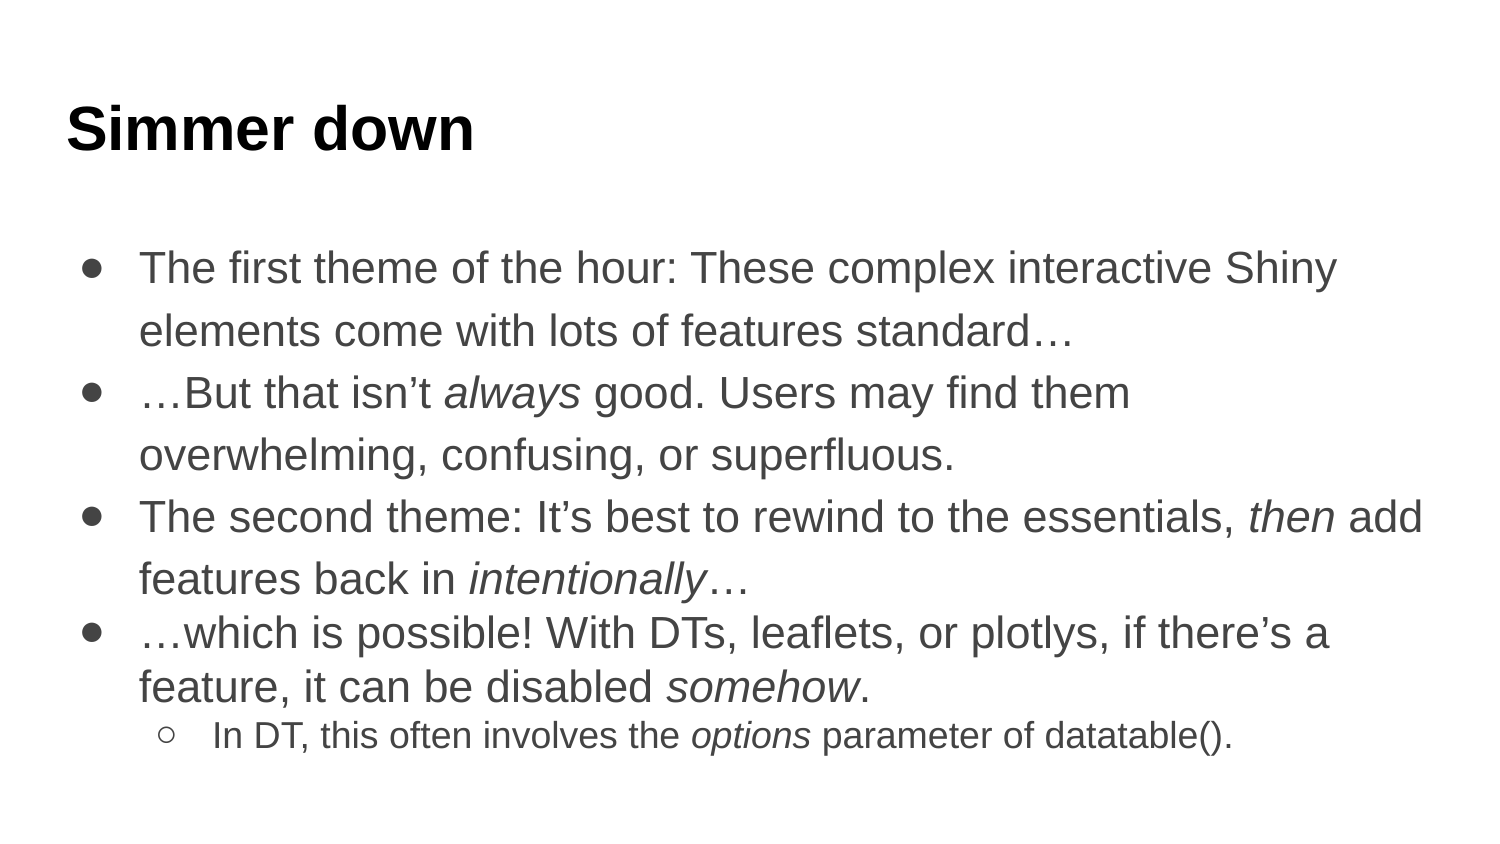

# Simmer down
The first theme of the hour: These complex interactive Shiny elements come with lots of features standard…
…But that isn’t always good. Users may find them overwhelming, confusing, or superfluous.
The second theme: It’s best to rewind to the essentials, then add features back in intentionally…
…which is possible! With DTs, leaflets, or plotlys, if there’s a feature, it can be disabled somehow.
In DT, this often involves the options parameter of datatable().